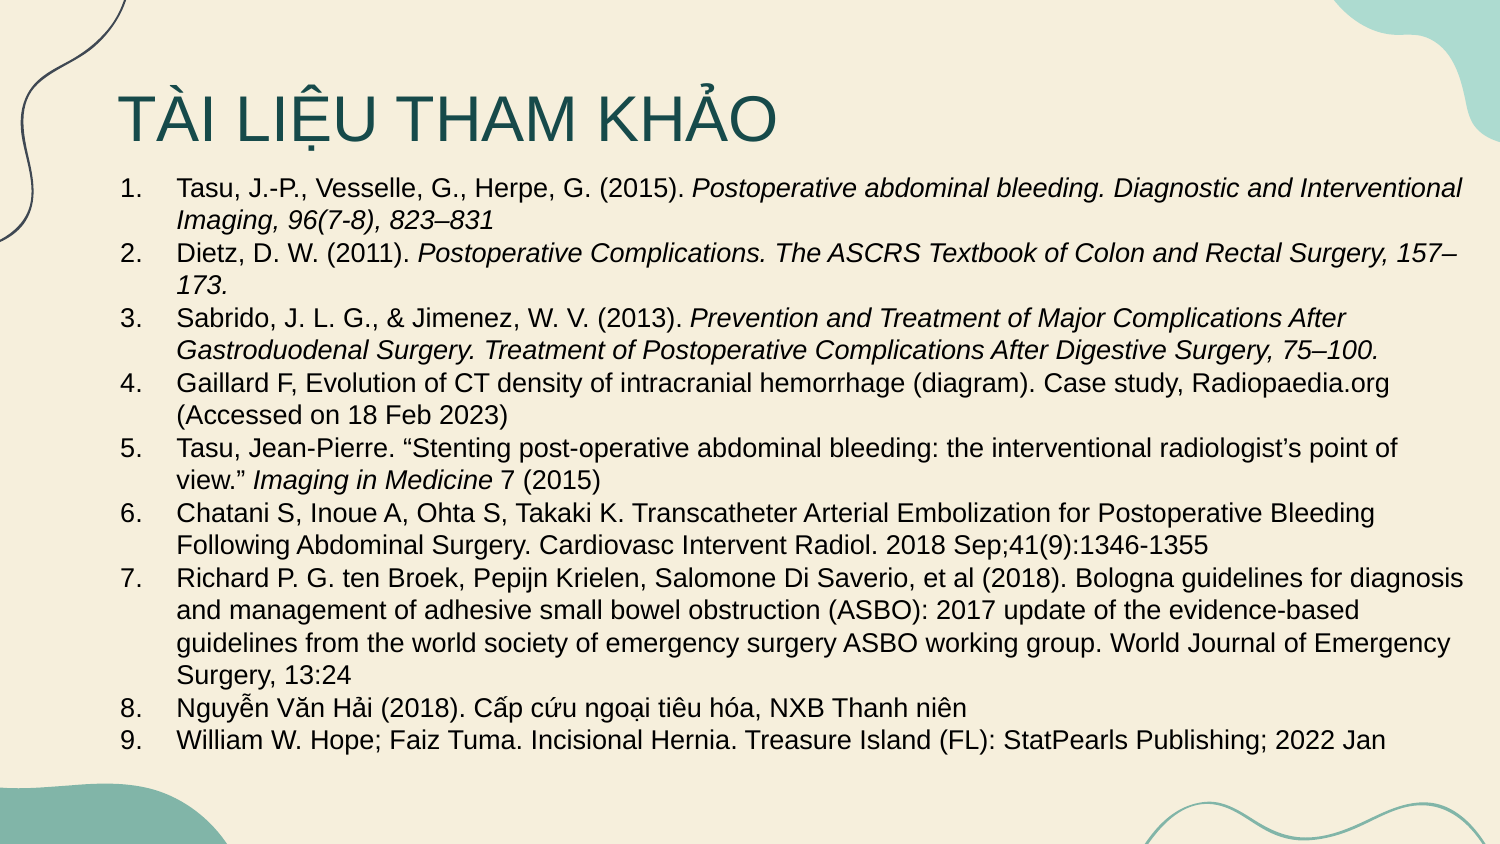

# TÀI LIỆU THAM KHẢO
Tasu, J.-P., Vesselle, G., Herpe, G. (2015). Postoperative abdominal bleeding. Diagnostic and Interventional Imaging, 96(7-8), 823–831
Dietz, D. W. (2011). Postoperative Complications. The ASCRS Textbook of Colon and Rectal Surgery, 157–173.
Sabrido, J. L. G., & Jimenez, W. V. (2013). Prevention and Treatment of Major Complications After Gastroduodenal Surgery. Treatment of Postoperative Complications After Digestive Surgery, 75–100.
Gaillard F, Evolution of CT density of intracranial hemorrhage (diagram). Case study, Radiopaedia.org (Accessed on 18 Feb 2023)
Tasu, Jean-Pierre. “Stenting post-operative abdominal bleeding: the interventional radiologist’s point of view.” Imaging in Medicine 7 (2015)
Chatani S, Inoue A, Ohta S, Takaki K. Transcatheter Arterial Embolization for Postoperative Bleeding Following Abdominal Surgery. Cardiovasc Intervent Radiol. 2018 Sep;41(9):1346-1355
Richard P. G. ten Broek, Pepijn Krielen, Salomone Di Saverio, et al (2018). Bologna guidelines for diagnosis and management of adhesive small bowel obstruction (ASBO): 2017 update of the evidence-based guidelines from the world society of emergency surgery ASBO working group. World Journal of Emergency Surgery, 13:24​
Nguyễn Văn Hải (2018). Cấp cứu ngoại tiêu hóa, NXB Thanh niên​
William W. Hope; Faiz Tuma. Incisional Hernia. Treasure Island (FL): StatPearls Publishing; 2022 Jan